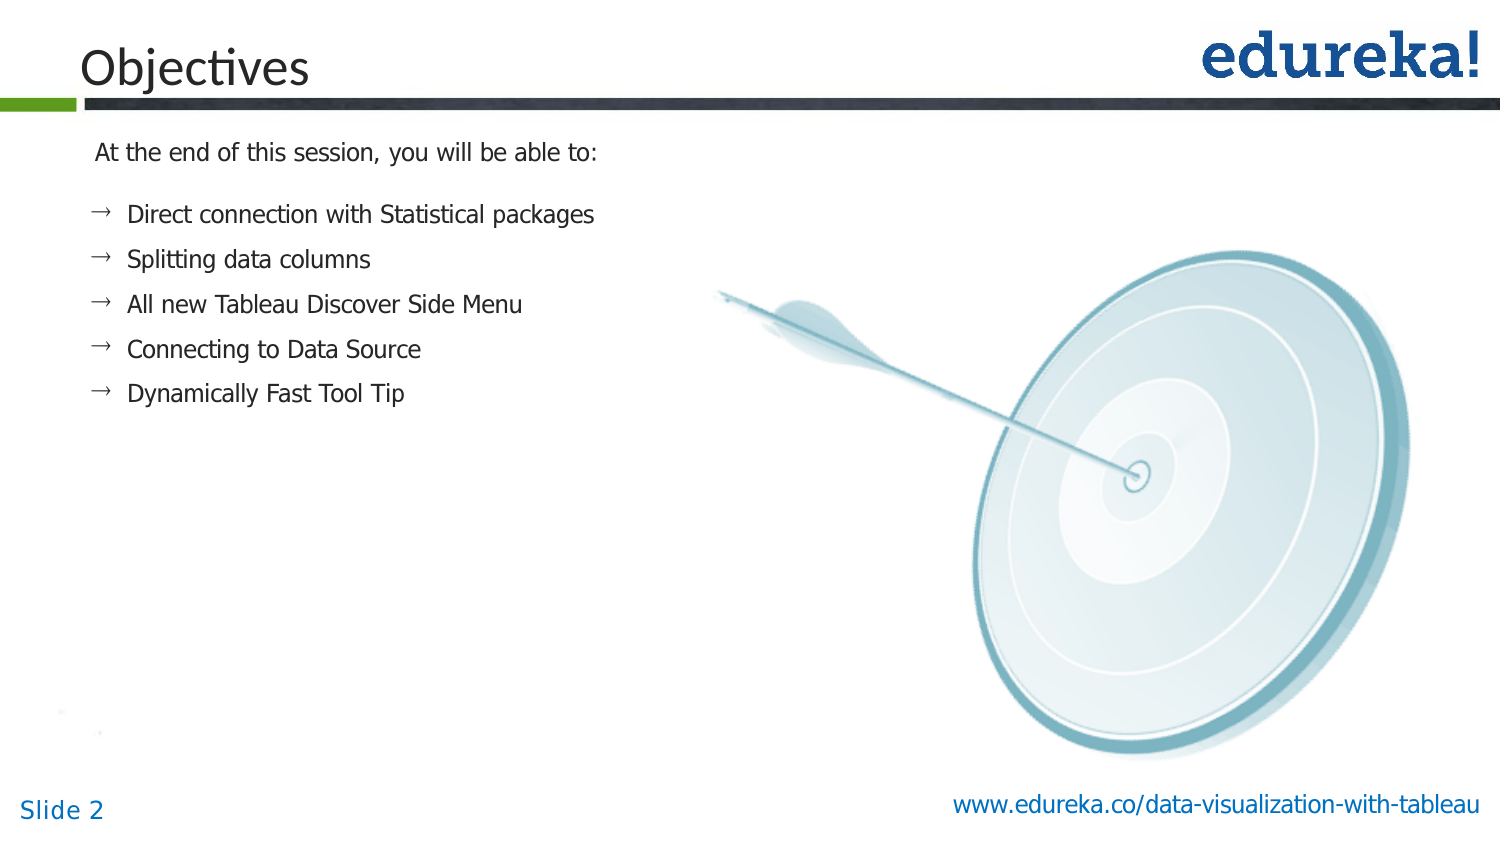

Objectives
At the end of this session, you will be able to:
 Direct connection with Statistical packages
 Splitting data columns
 All new Tableau Discover Side Menu
 Connecting to Data Source
 Dynamically Fast Tool Tip